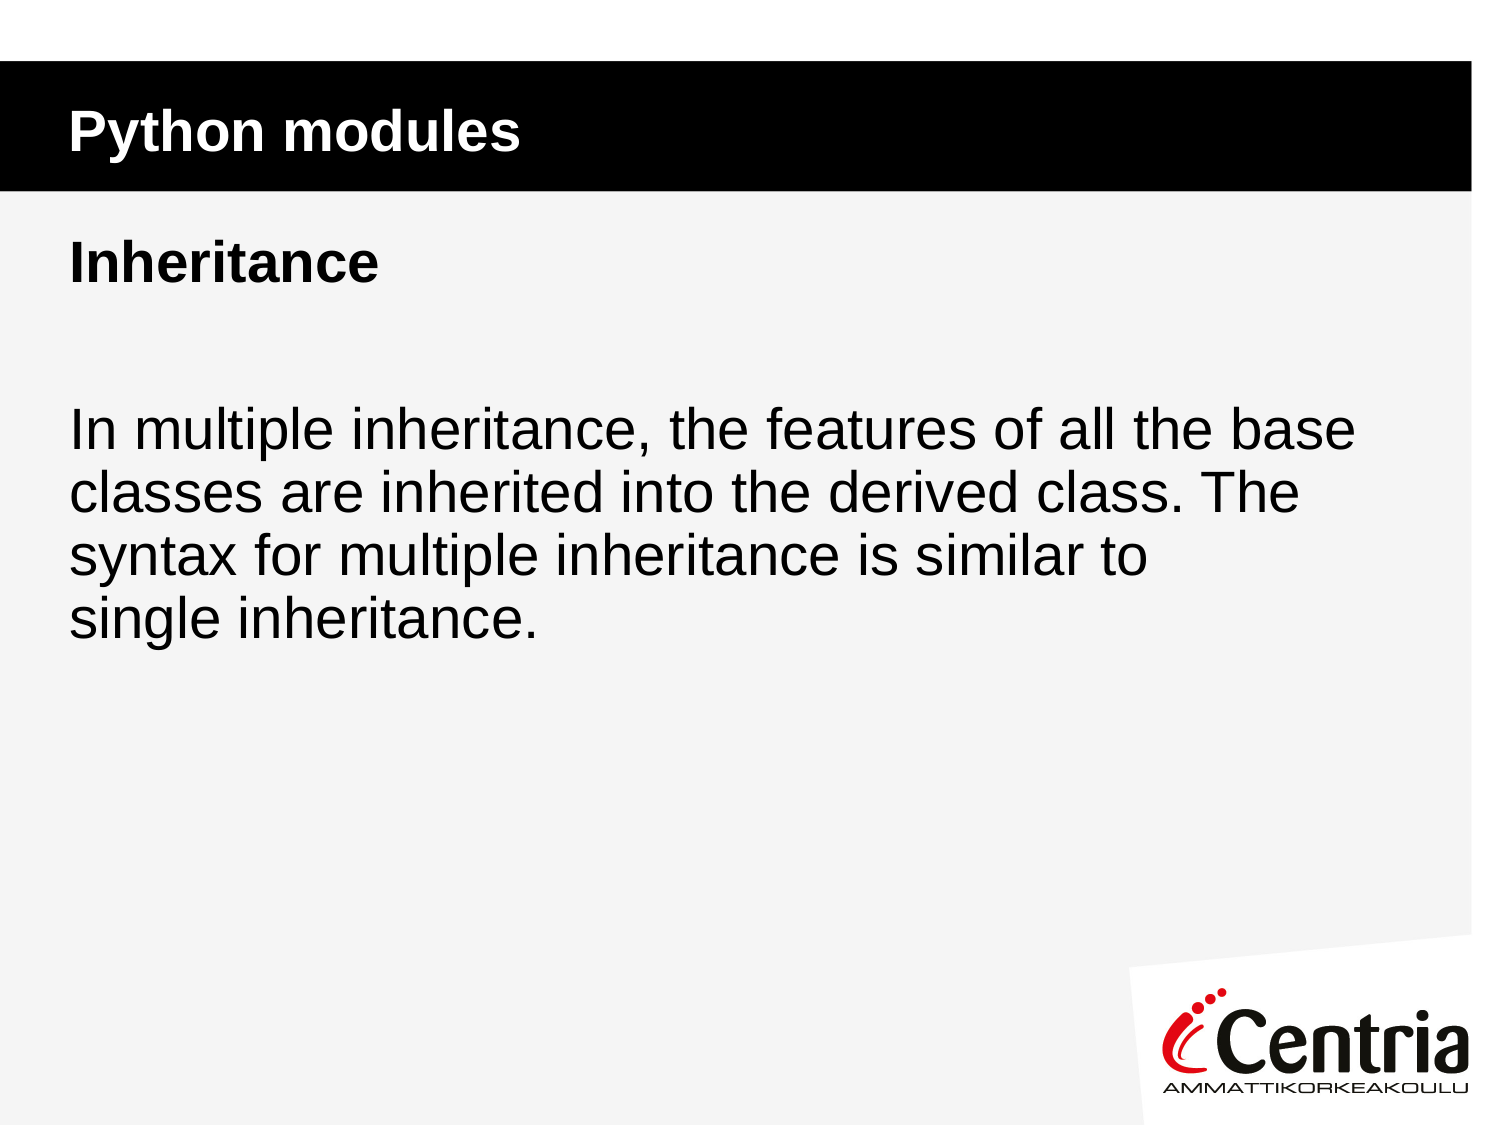

Python modules
Inheritance

In multiple inheritance, the features of all the base classes are inherited into the derived class. The syntax for multiple inheritance is similar to single inheritance.